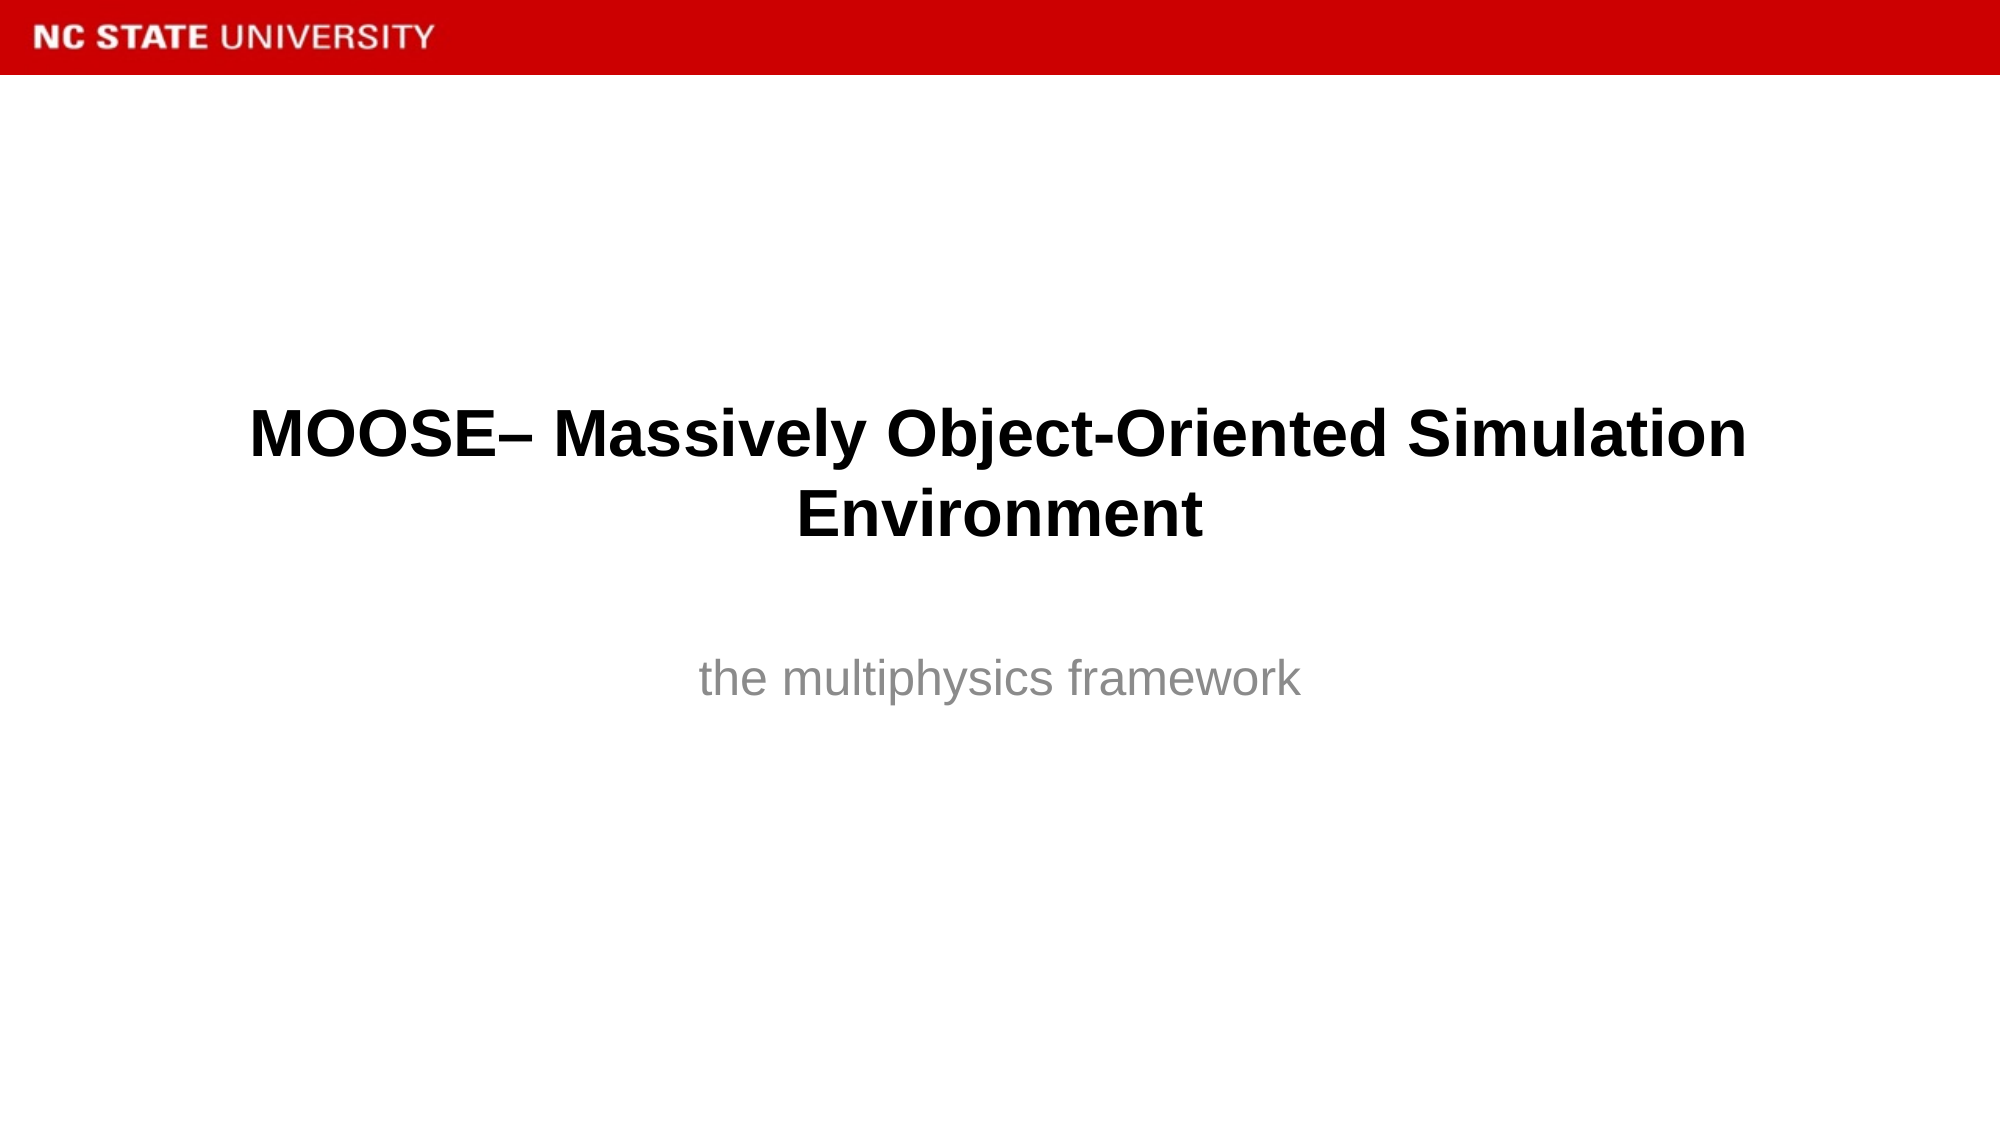

# MOOSE– Massively Object-Oriented Simulation Environment
the multiphysics framework